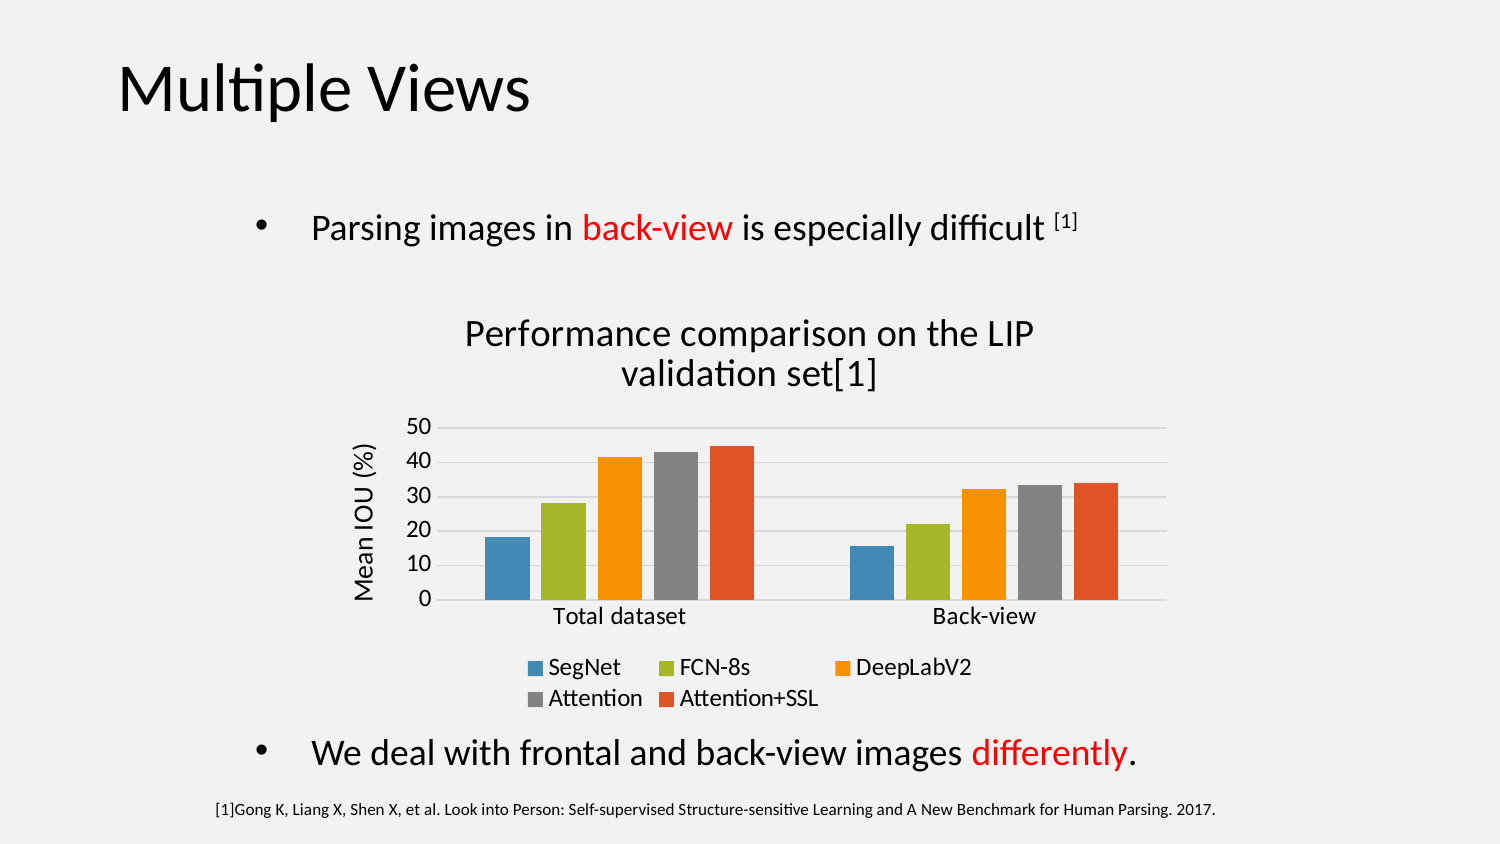

# Multiple Views
Parsing images in back-view is especially difficult [1]

We deal with frontal and back-view images differently.

### Chart: Performance comparison on the LIP
validation set[1]

| Category | SegNet | FCN-8s | DeepLabV2 | Attention | Attention+SSL |
|---|---|---|---|---|---|
| Total dataset | 18.17 | 28.29 | 41.64 | 42.92 | 44.73 |
| Back-view | 15.63 | 22.19 | 32.19 | 33.44 | 34.06 |
[1]Gong K, Liang X, Shen X, et al. Look into Person: Self-supervised Structure-sensitive Learning and A New Benchmark for Human Parsing. 2017.